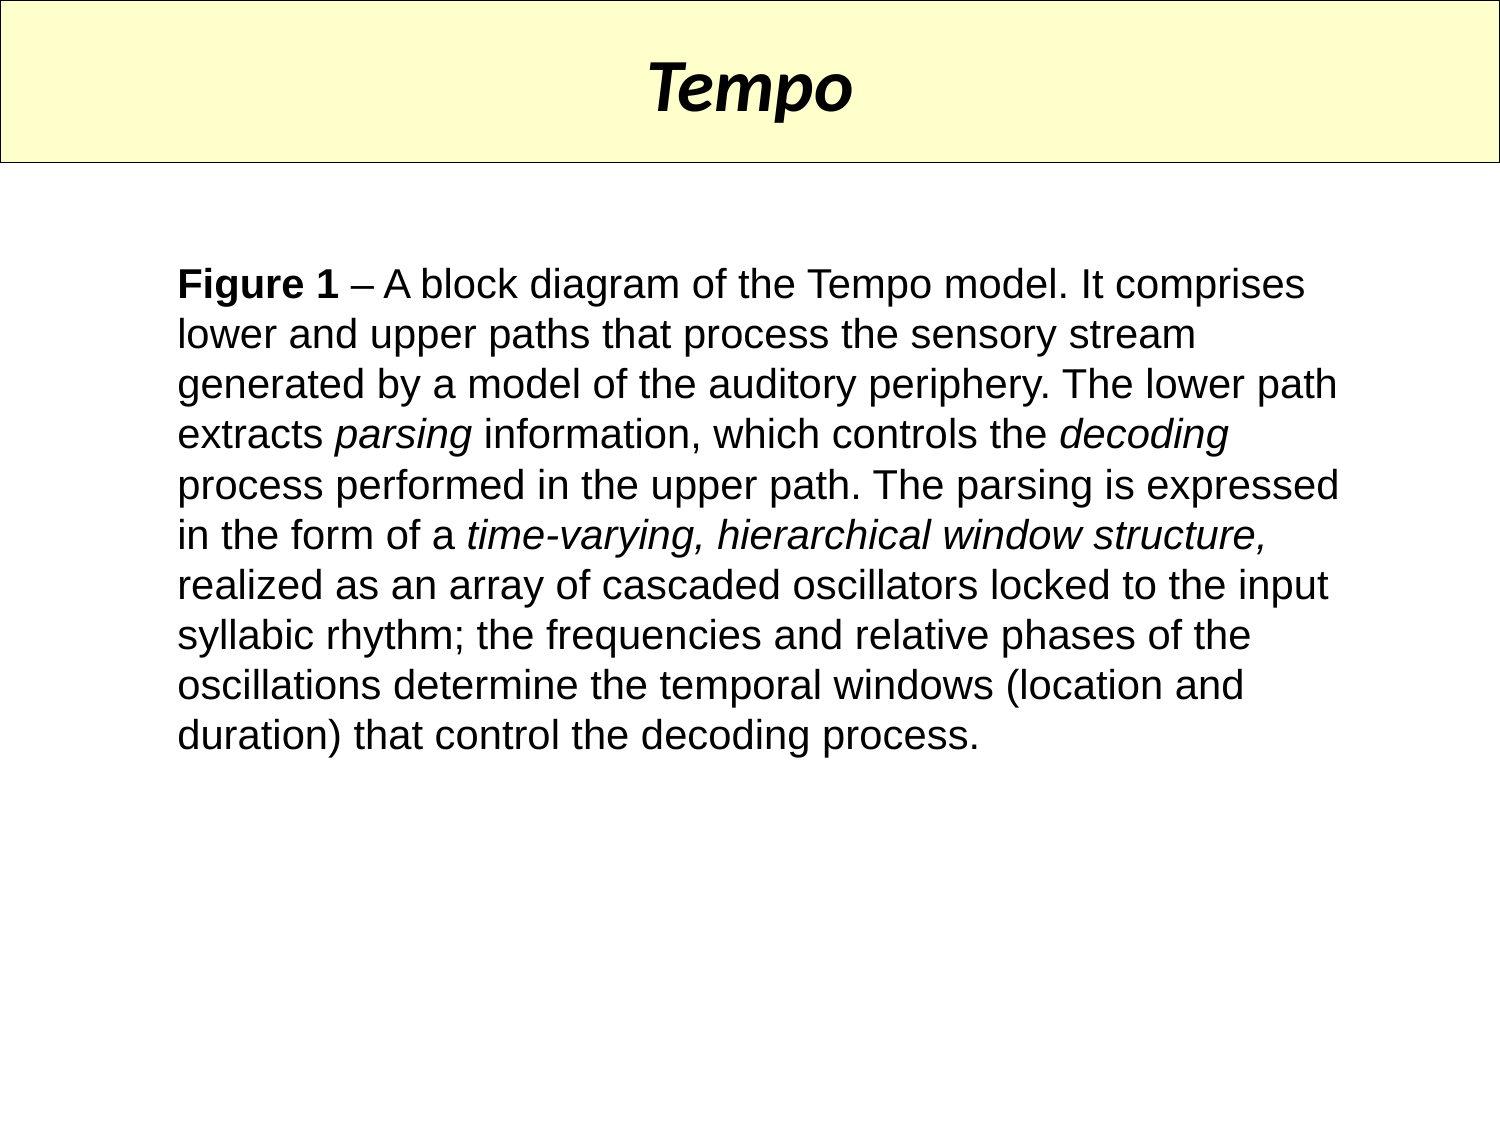

Tempo
Figure 1 – A block diagram of the Tempo model. It comprises lower and upper paths that process the sensory stream generated by a model of the auditory periphery. The lower path extracts parsing information, which controls the decoding process performed in the upper path. The parsing is expressed in the form of a time-varying, hierarchical window structure, realized as an array of cascaded oscillators locked to the input syllabic rhythm; the frequencies and relative phases of the oscillations determine the temporal windows (location and duration) that control the decoding process.